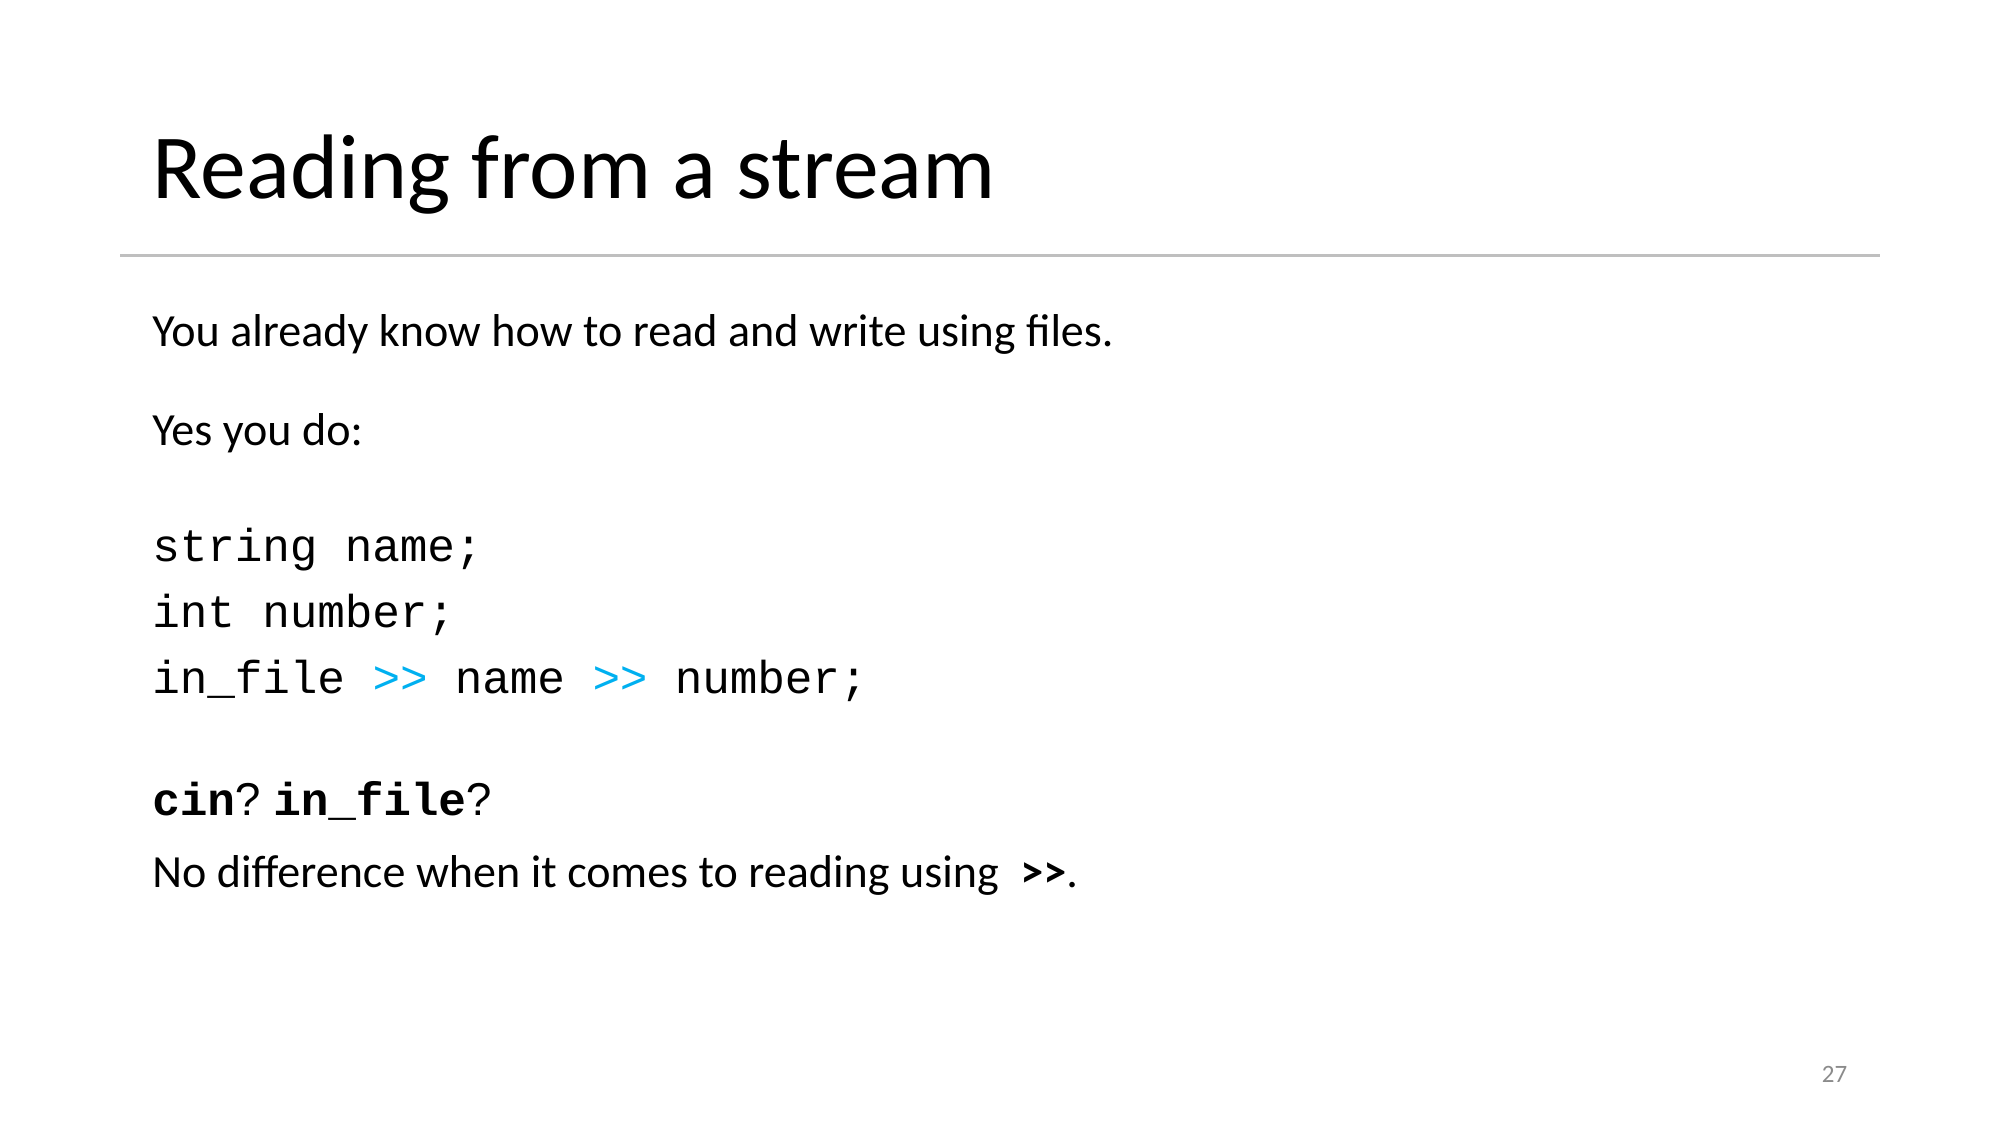

# Reading from a stream
You already know how to read and write using files.

Yes you do:

string name;
int number;
in_file >> name >> number;

cin? in_file?
No difference when it comes to reading using  >>.

27